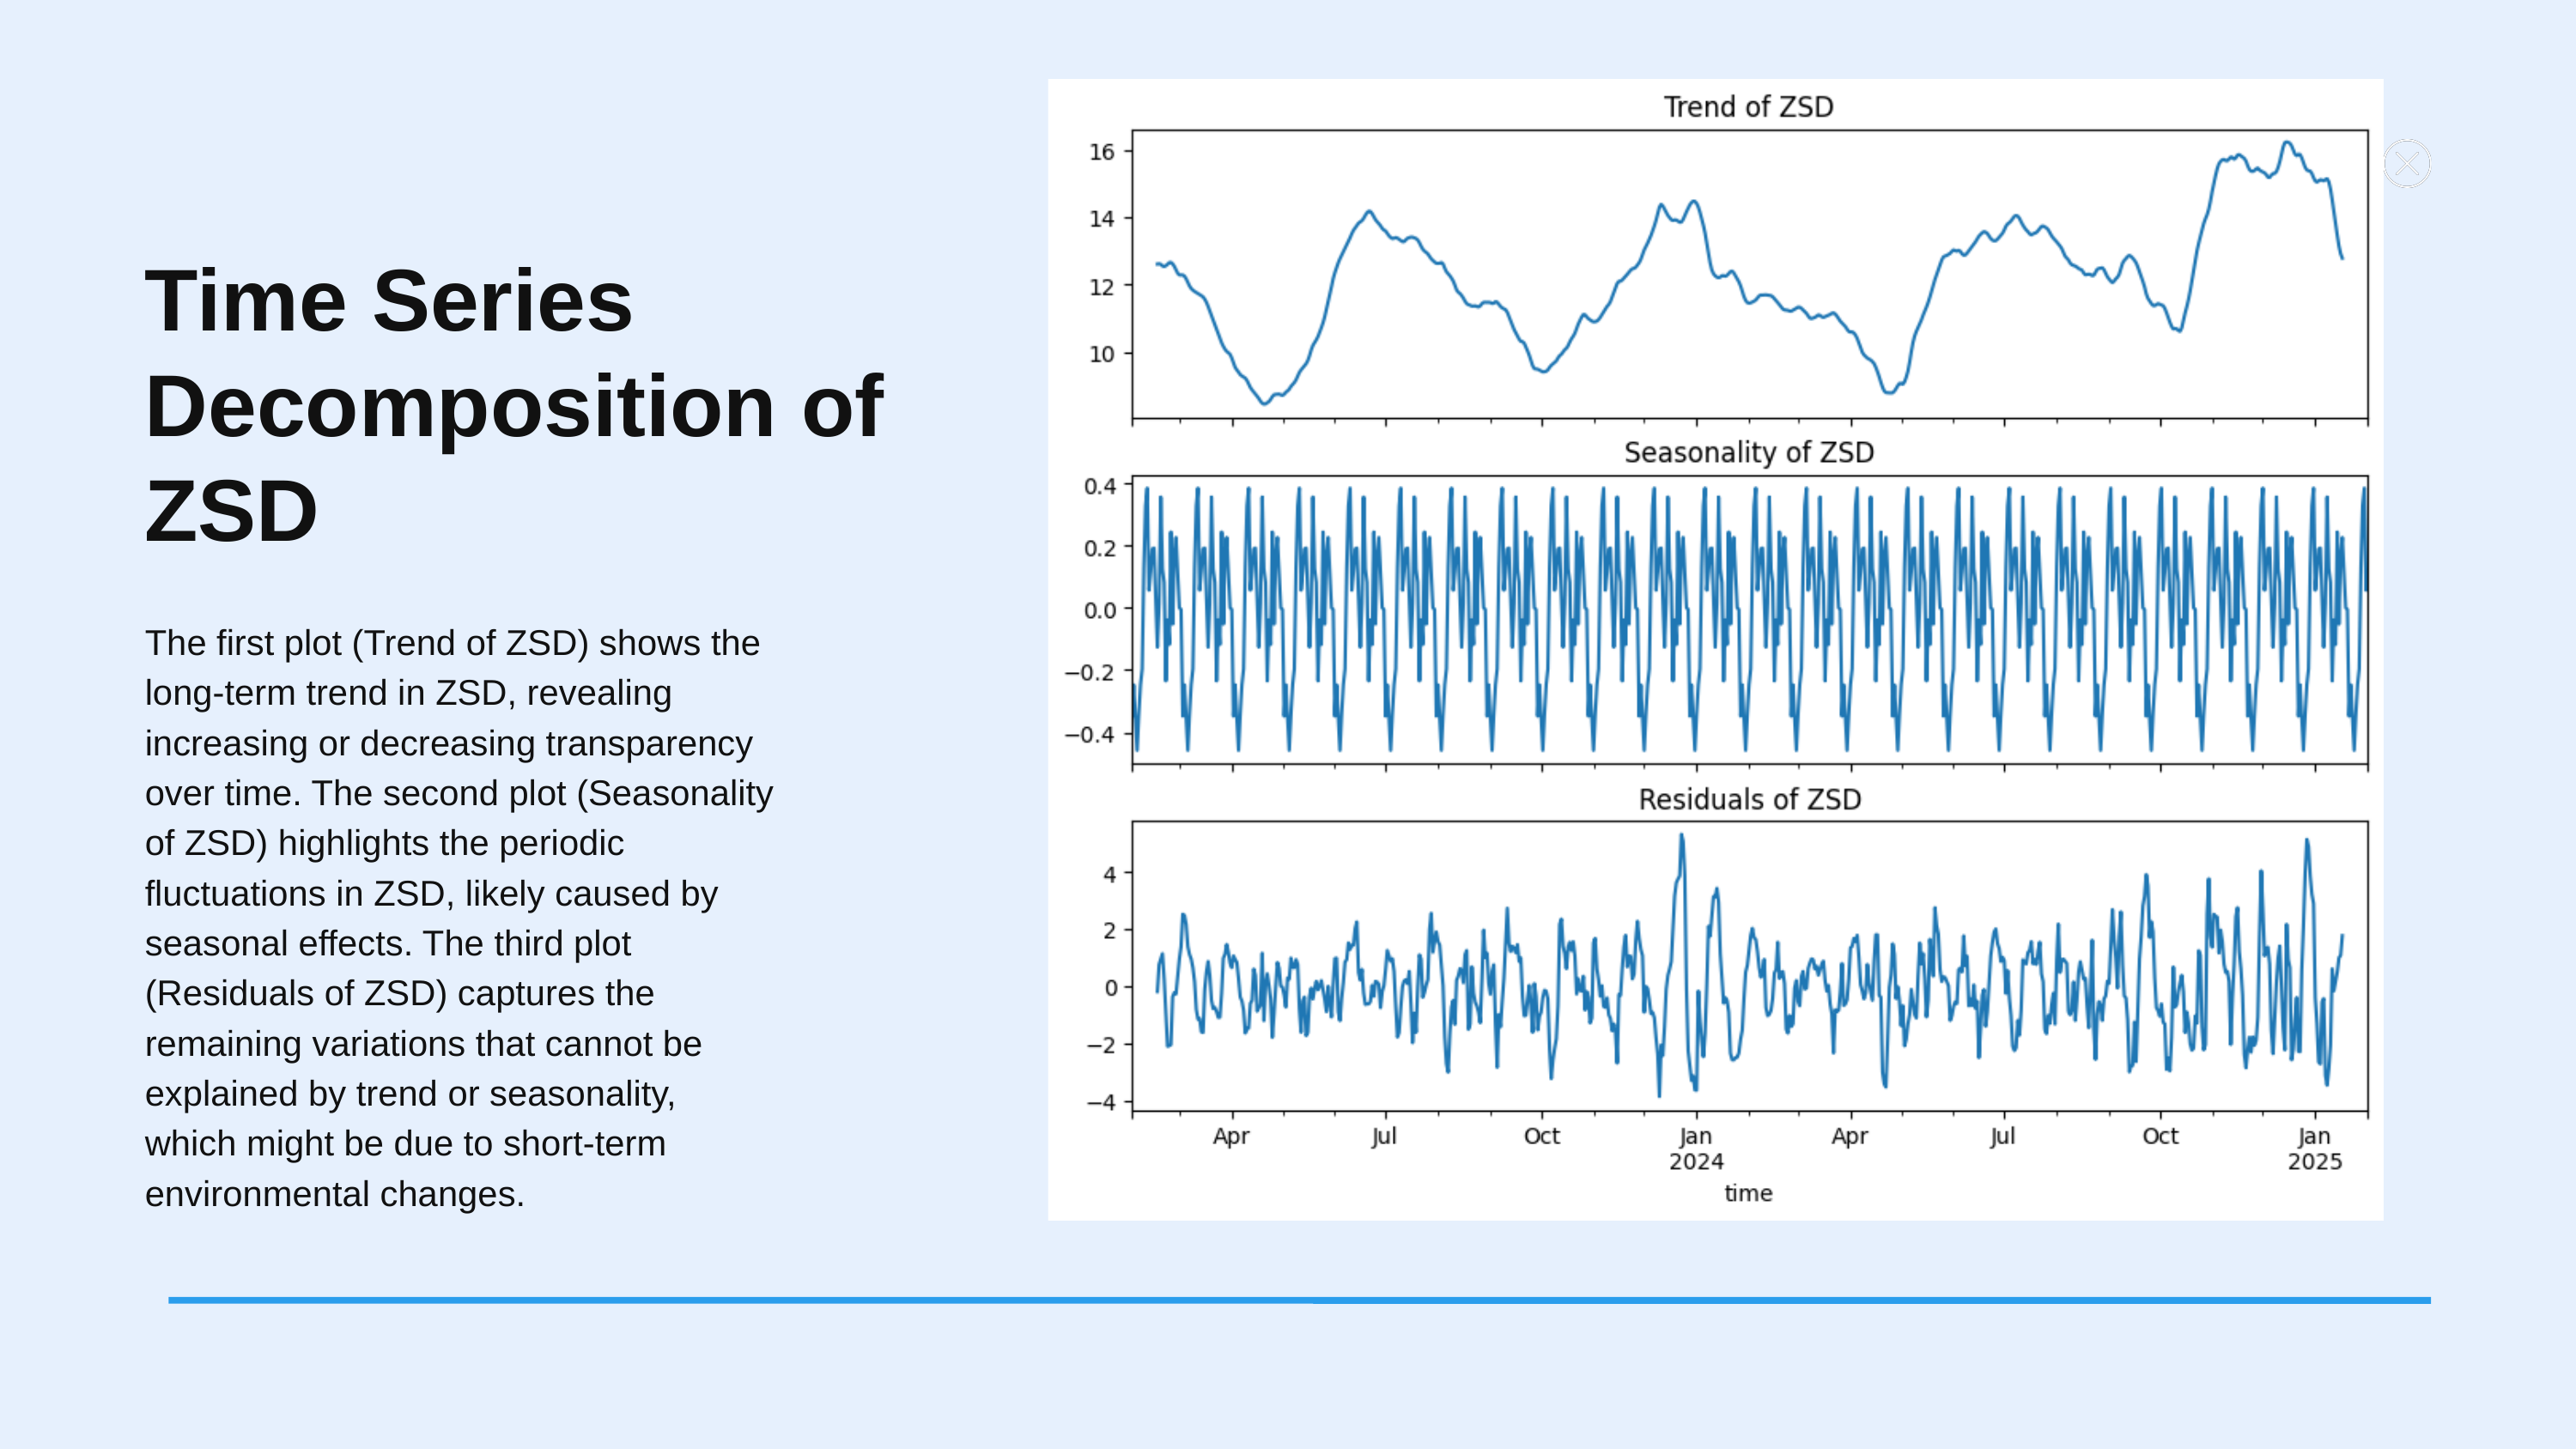

Time Series Decomposition of ZSD
The first plot (Trend of ZSD) shows the long-term trend in ZSD, revealing increasing or decreasing transparency over time. The second plot (Seasonality of ZSD) highlights the periodic fluctuations in ZSD, likely caused by seasonal effects. The third plot (Residuals of ZSD) captures the remaining variations that cannot be explained by trend or seasonality, which might be due to short-term environmental changes.